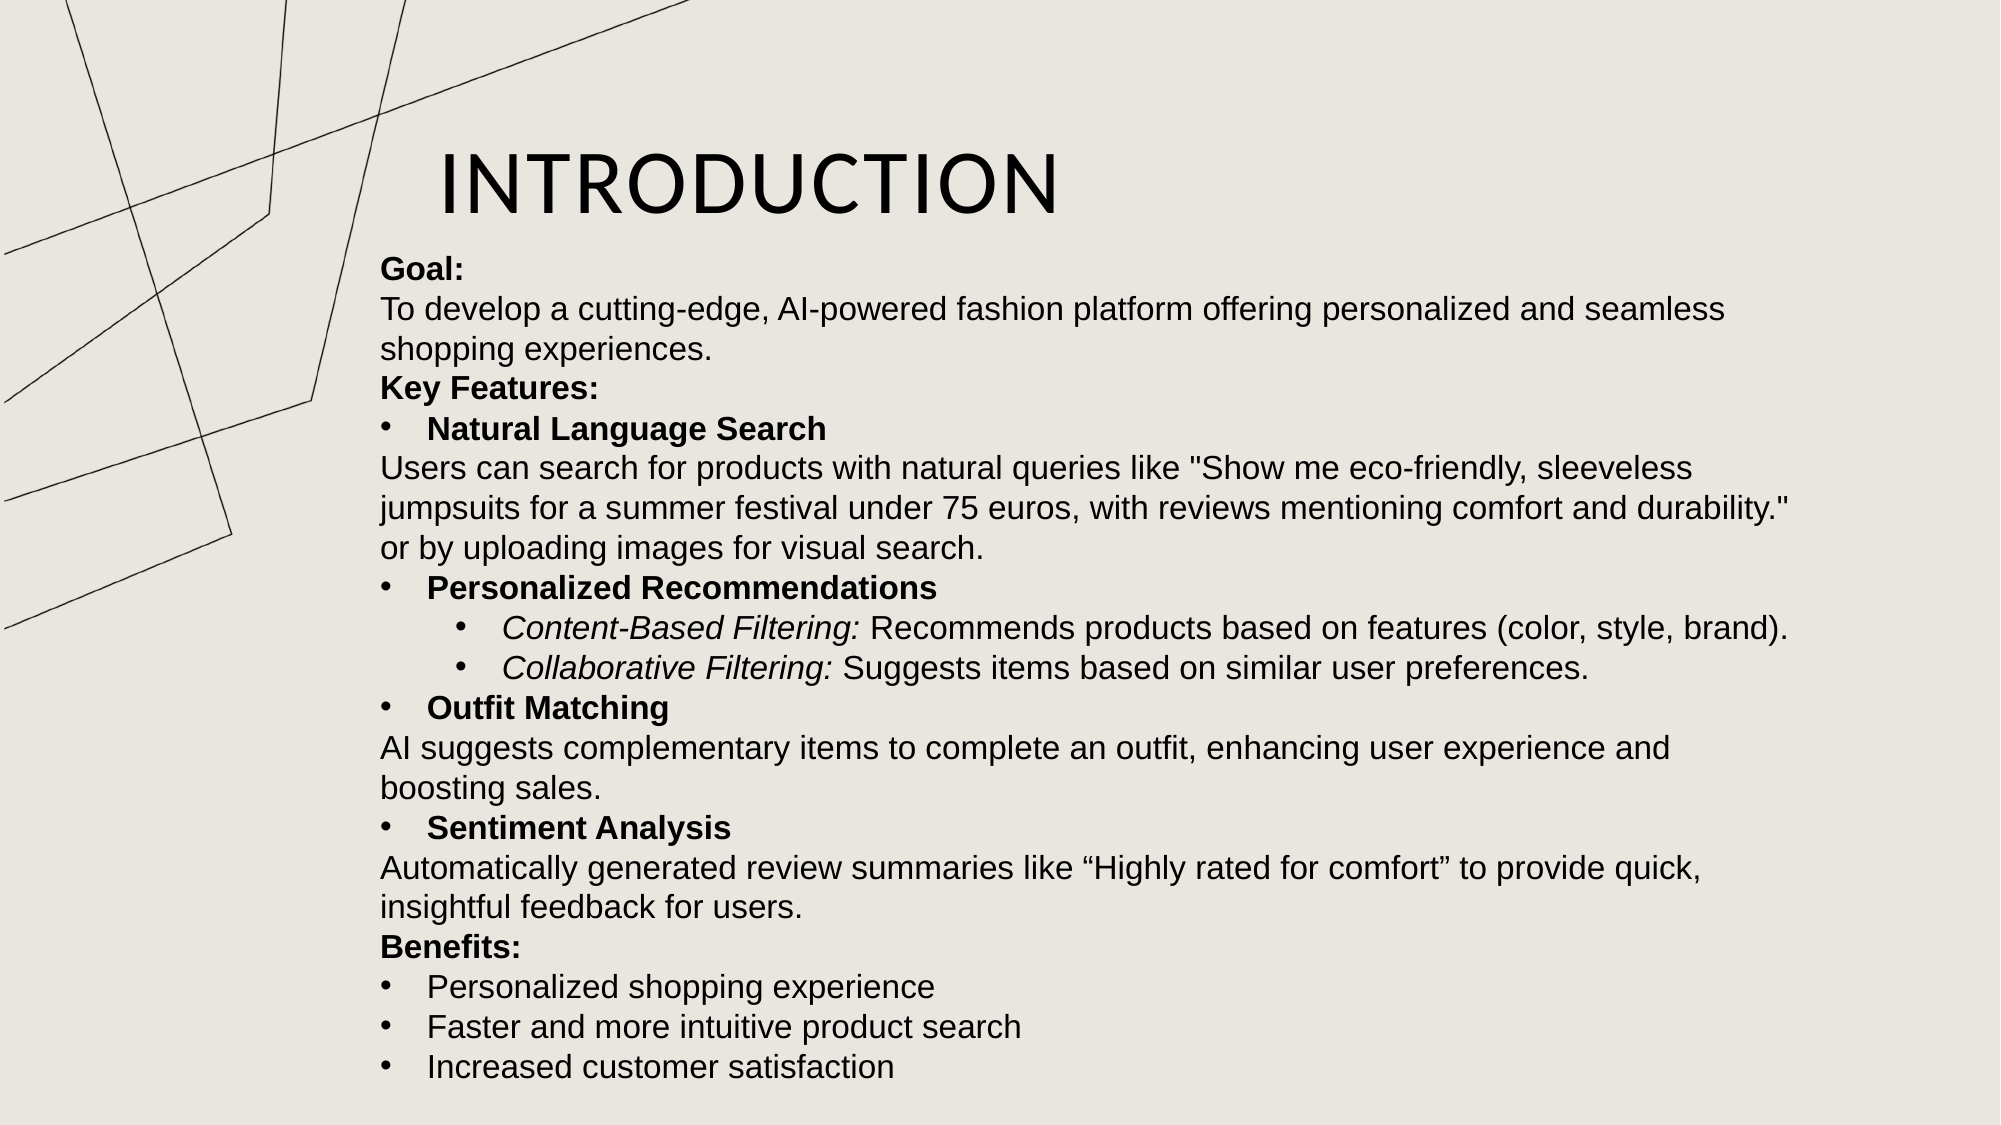

# Introduction
Goal:
To develop a cutting-edge, AI-powered fashion platform offering personalized and seamless shopping experiences.
Key Features:
Natural Language Search
Users can search for products with natural queries like "Show me eco-friendly, sleeveless jumpsuits for a summer festival under 75 euros, with reviews mentioning comfort and durability." or by uploading images for visual search.
Personalized Recommendations
Content-Based Filtering: Recommends products based on features (color, style, brand).
Collaborative Filtering: Suggests items based on similar user preferences.
Outfit Matching
AI suggests complementary items to complete an outfit, enhancing user experience and boosting sales.
Sentiment Analysis
Automatically generated review summaries like “Highly rated for comfort” to provide quick, insightful feedback for users.
Benefits:
Personalized shopping experience
Faster and more intuitive product search
Increased customer satisfaction